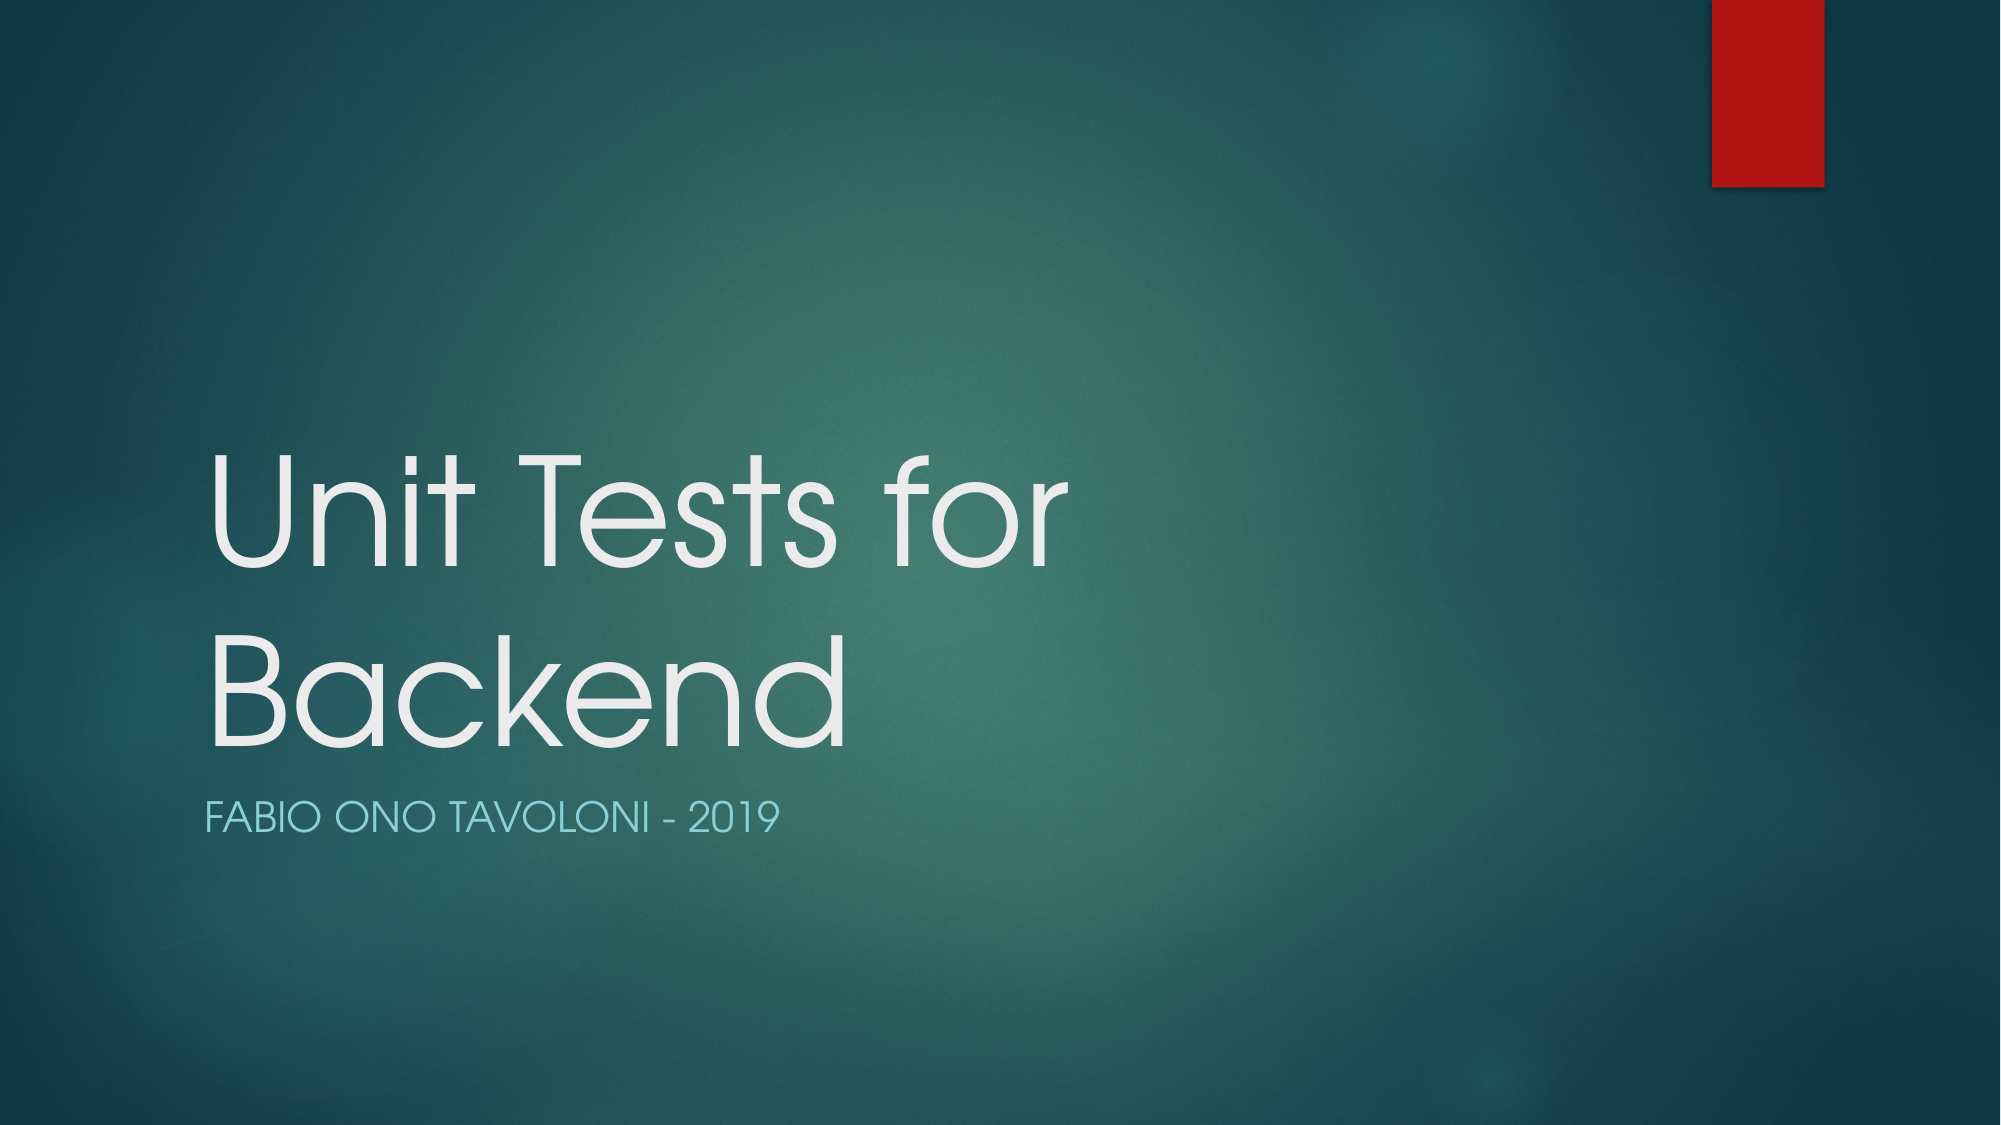

# Unit Tests for Backend
Fabio Ono Tavoloni - 2019